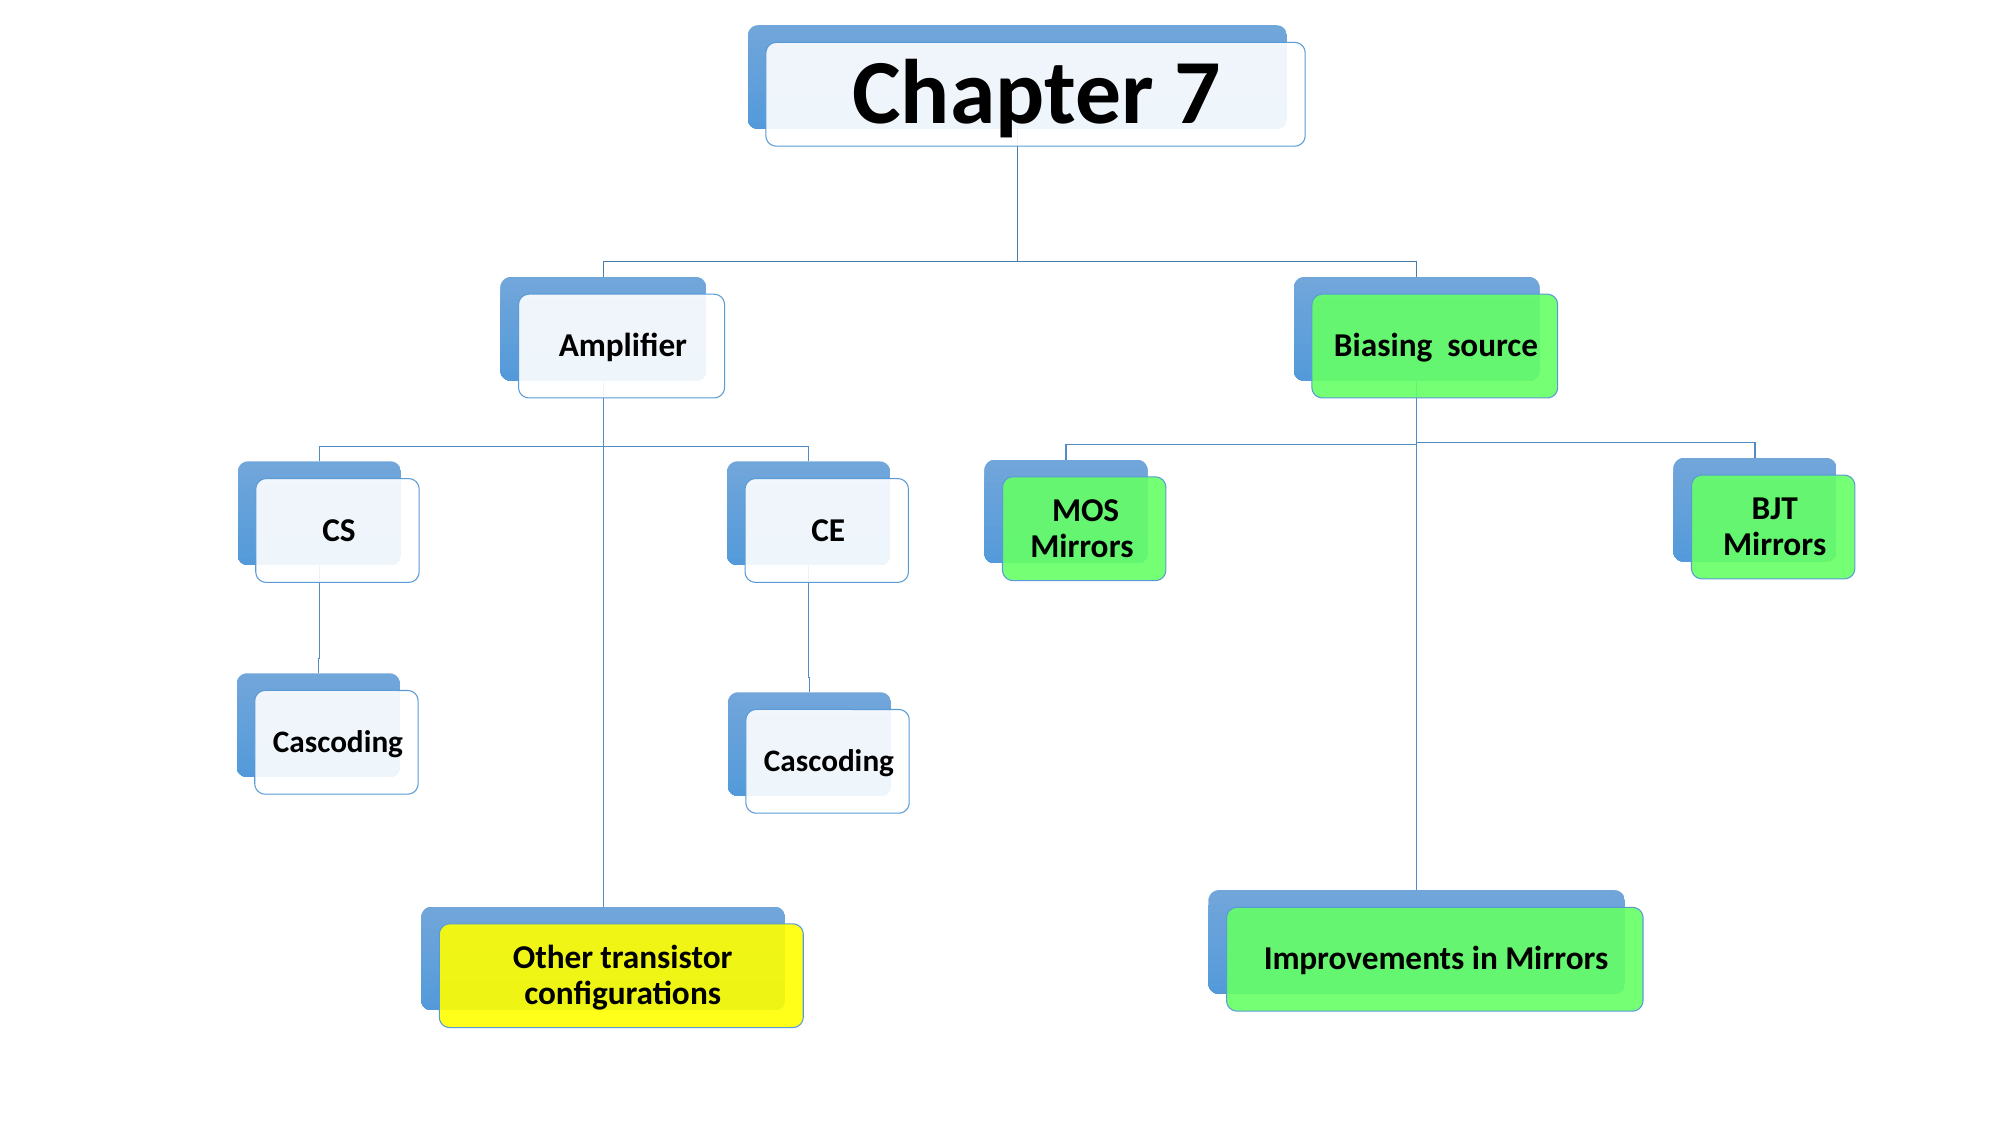

Chapter 7
Amplifier
CS
Cascoding
CE
Cascoding
Other transistor configurations
Biasing  source
MOS Mirrors
Improvements in Mirrors
BJT Mirrors